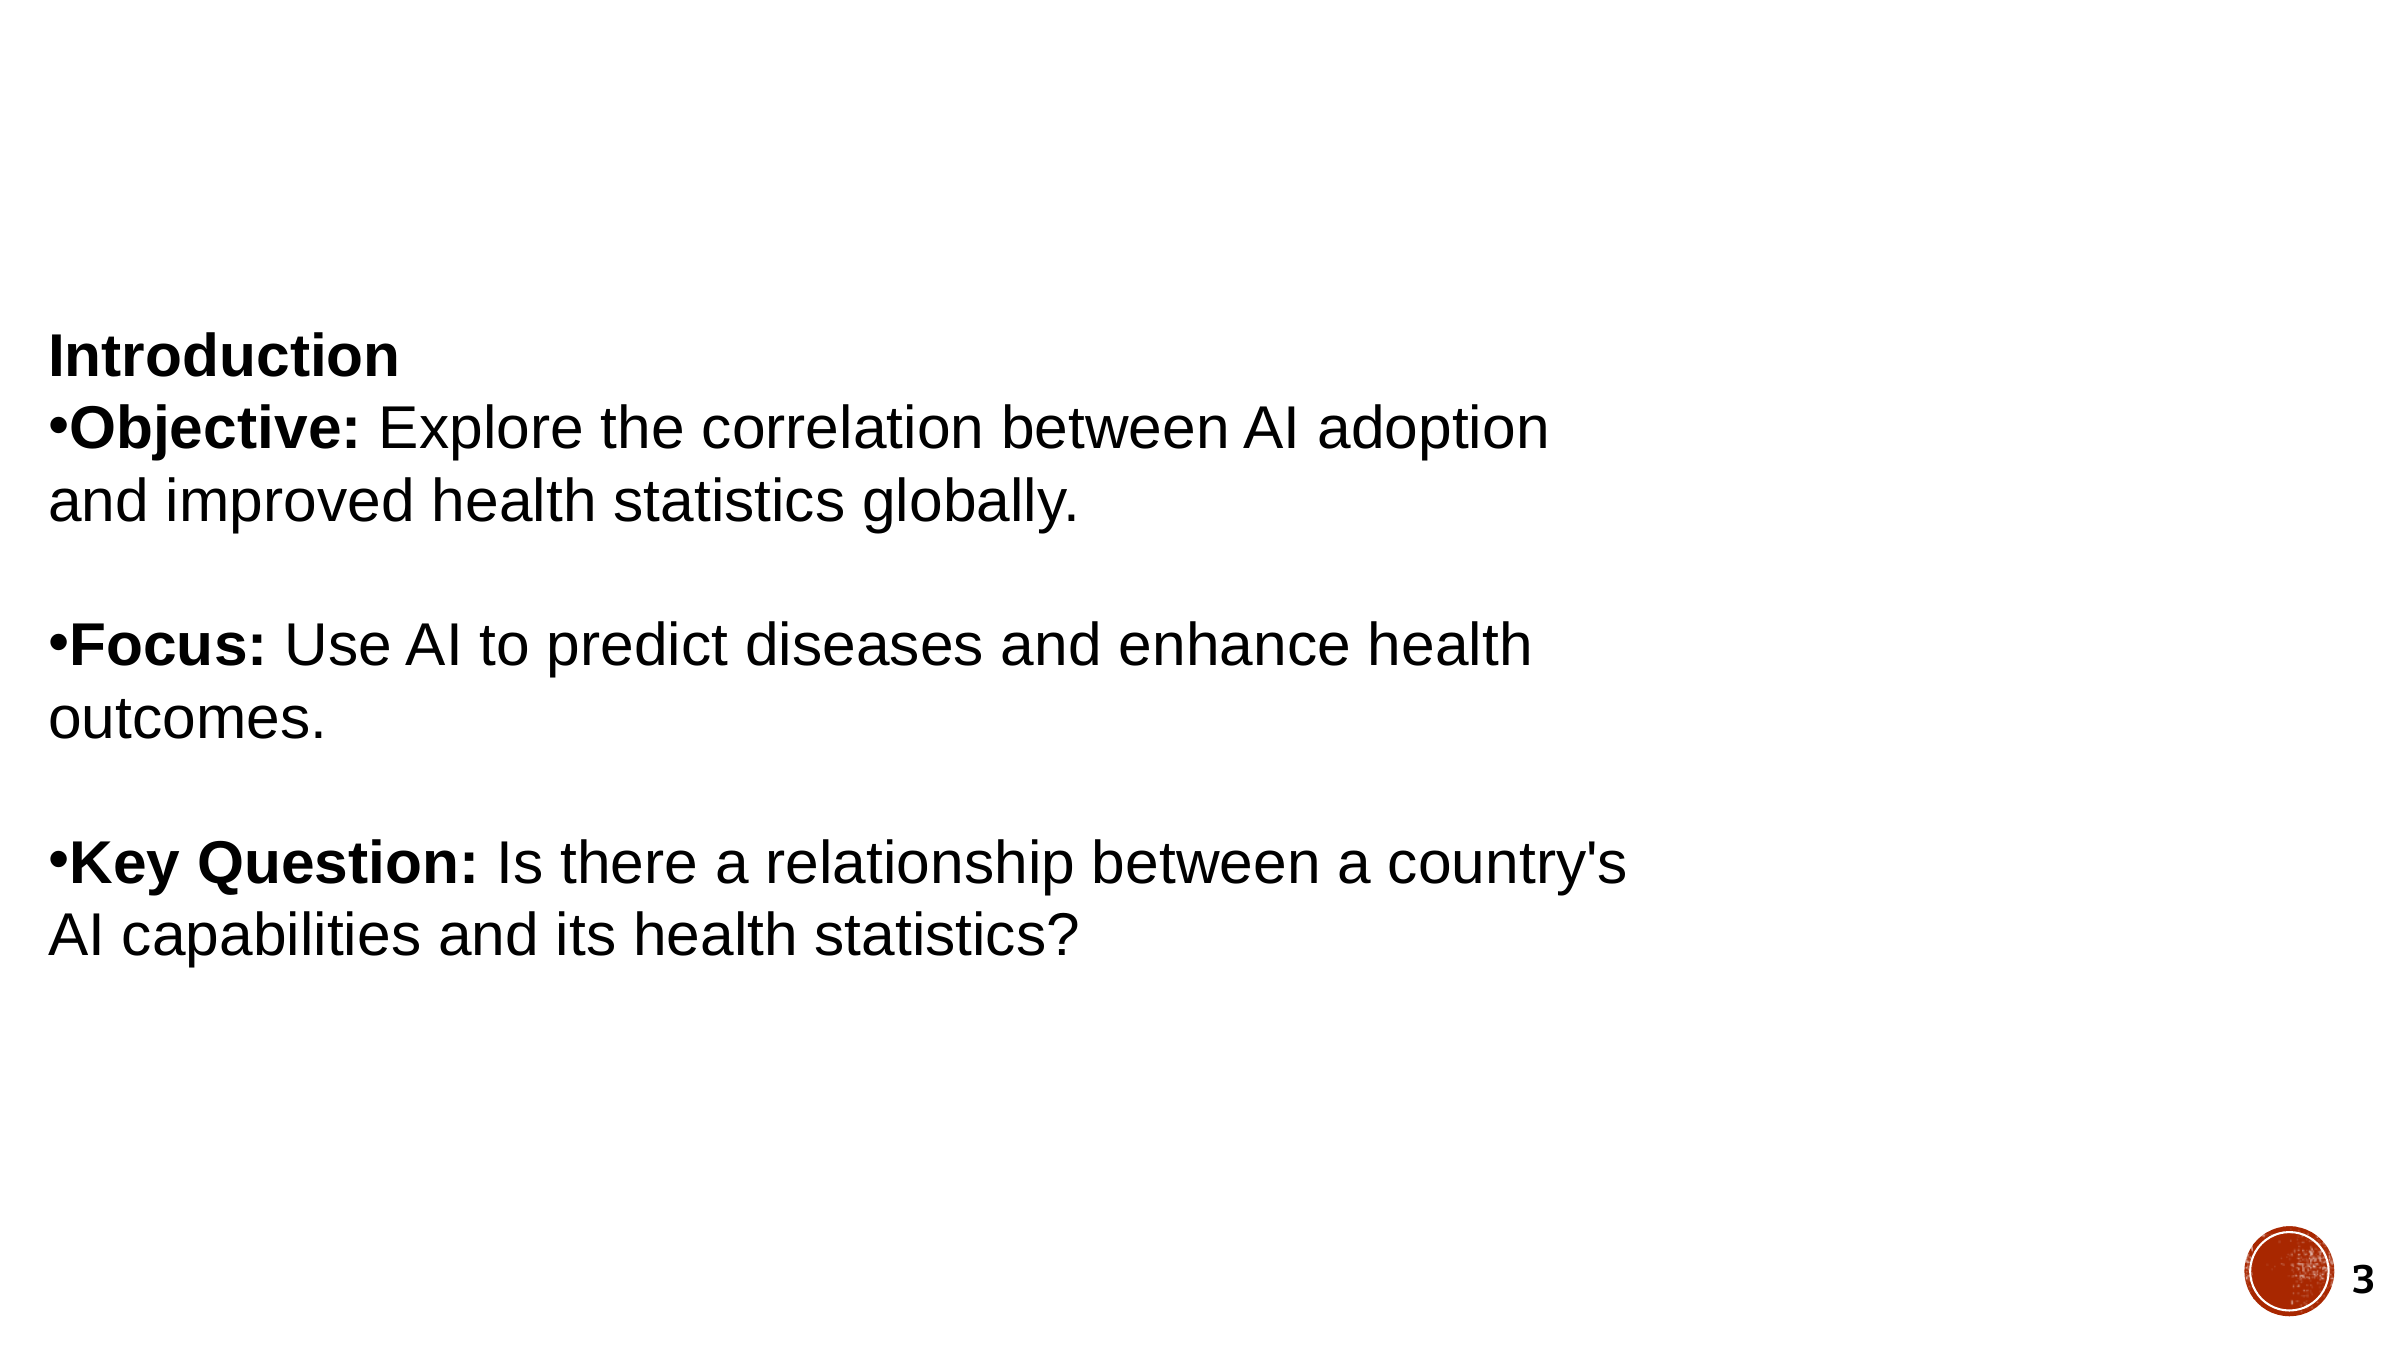

Introduction
Objective: Explore the correlation between AI adoption and improved health statistics globally.

Focus: Use AI to predict diseases and enhance health outcomes.

Key Question: Is there a relationship between a country's AI capabilities and its health statistics?
3